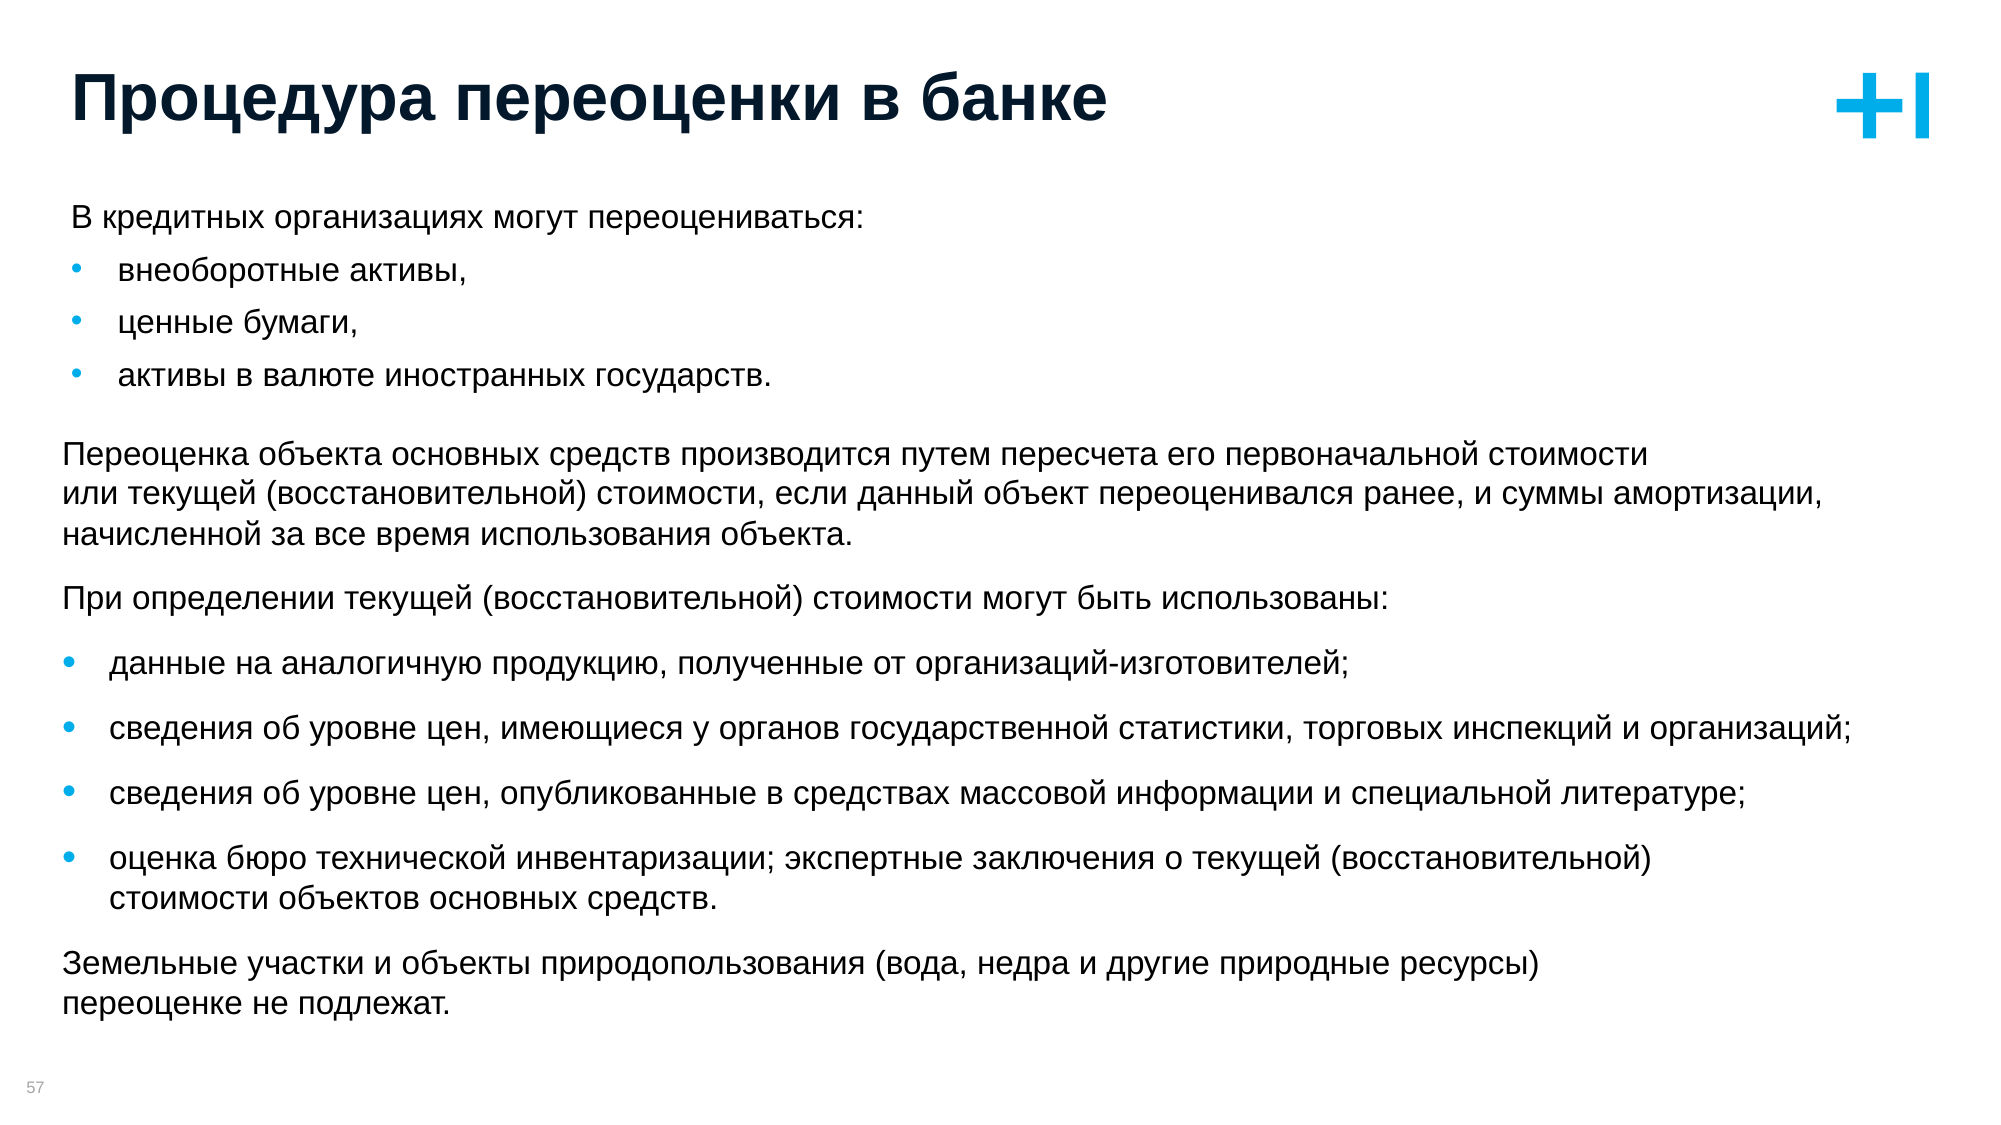

# Процедура переоценки в банке
В кредитных организациях могут переоцениваться:
внеоборотные активы,
ценные бумаги,
активы в валюте иностранных государств.
Переоценка объекта основных средств производится путем пересчета его первоначальной стоимости
или текущей (восстановительной) стоимости, если данный объект переоценивался ранее, и суммы амортизации, начисленной за все время использования объекта.
При определении текущей (восстановительной) стоимости могут быть использованы:
данные на аналогичную продукцию, полученные от организаций-изготовителей;
сведения об уровне цен, имеющиеся у органов государственной статистики, торговых инспекций и организаций;
сведения об уровне цен, опубликованные в средствах массовой информации и специальной литературе;
оценка бюро технической инвентаризации; экспертные заключения о текущей (восстановительной)
стоимости объектов основных средств.
Земельные участки и объекты природопользования (вода, недра и другие природные ресурсы)
переоценке не подлежат.